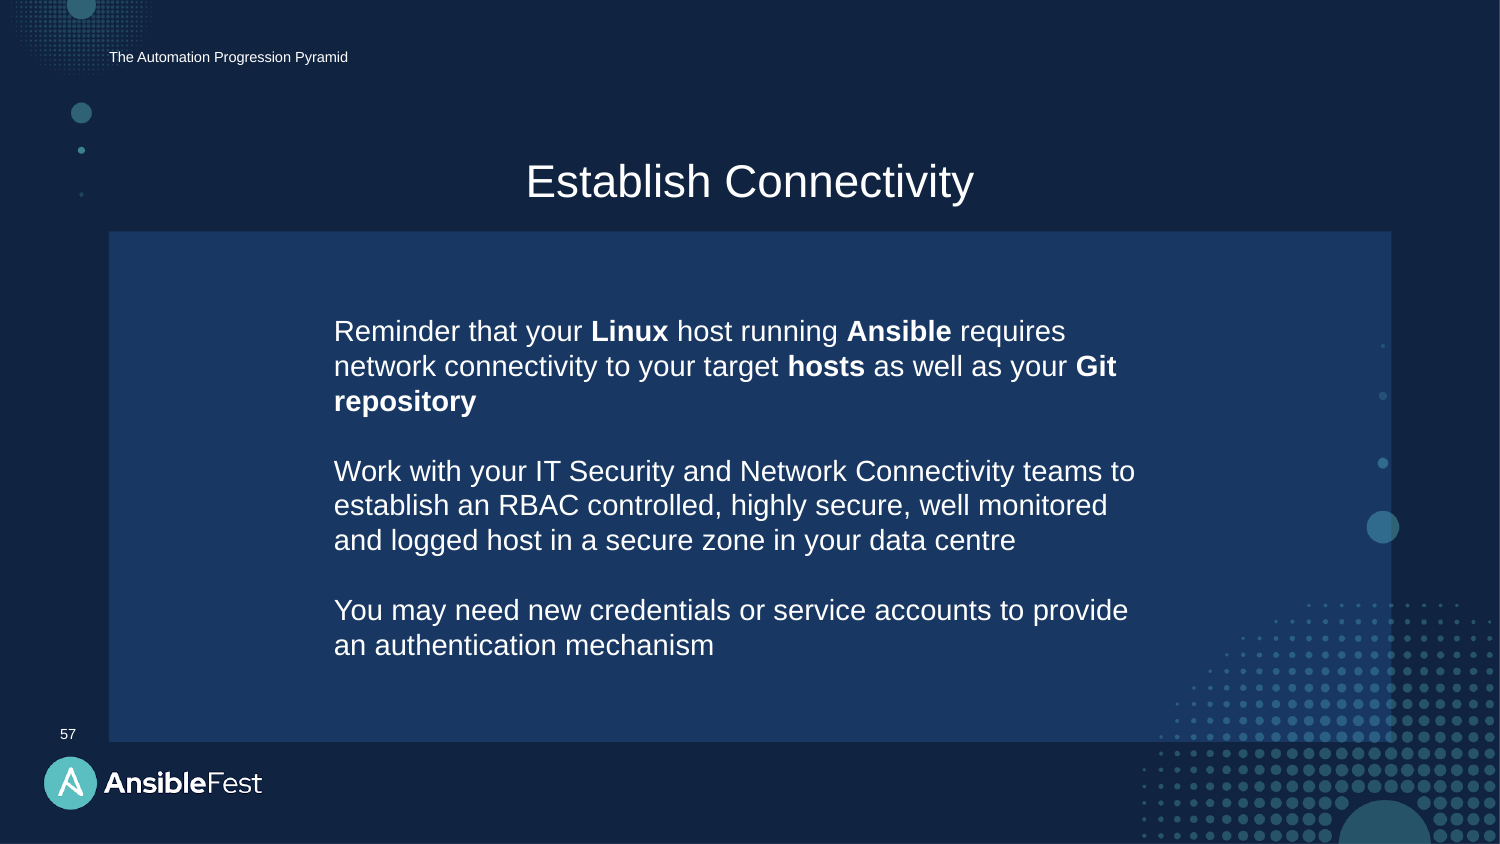

The Automation Progression Pyramid
Establish Connectivity
Reminder that your Linux host running Ansible requires network connectivity to your target hosts as well as your Git repository

Work with your IT Security and Network Connectivity teams to establish an RBAC controlled, highly secure, well monitored and logged host in a secure zone in your data centre
You may need new credentials or service accounts to provide an authentication mechanism
57